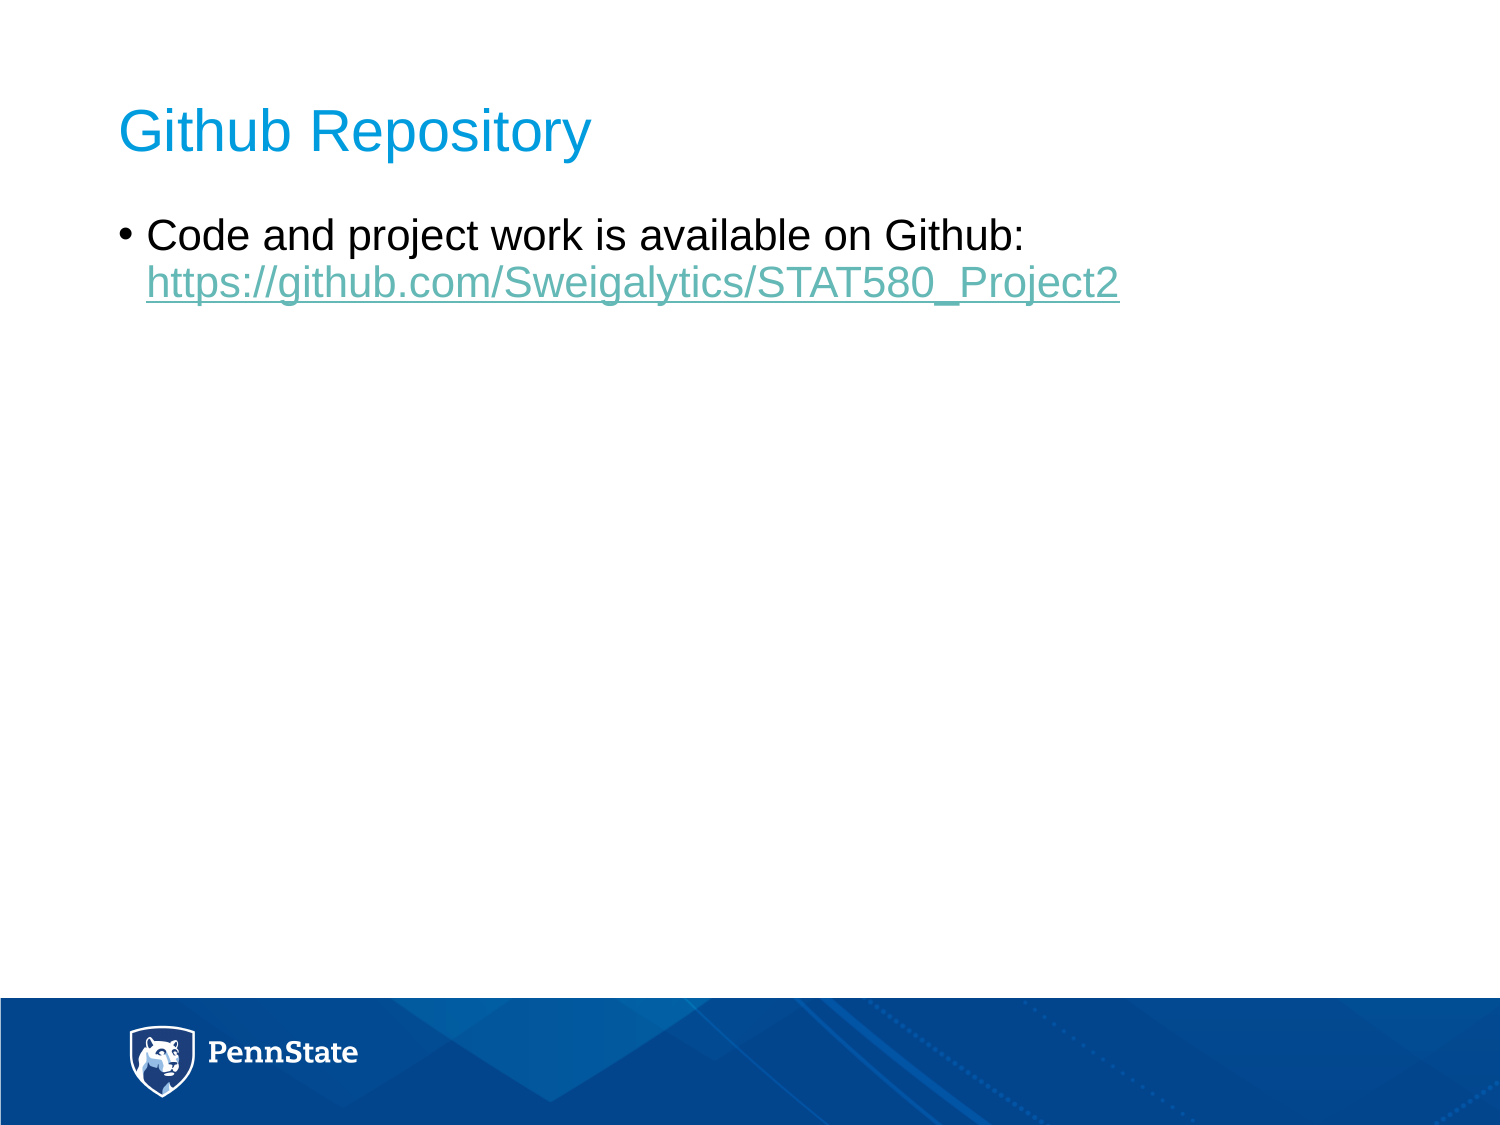

# Github Repository
Code and project work is available on Github: https://github.com/Sweigalytics/STAT580_Project2